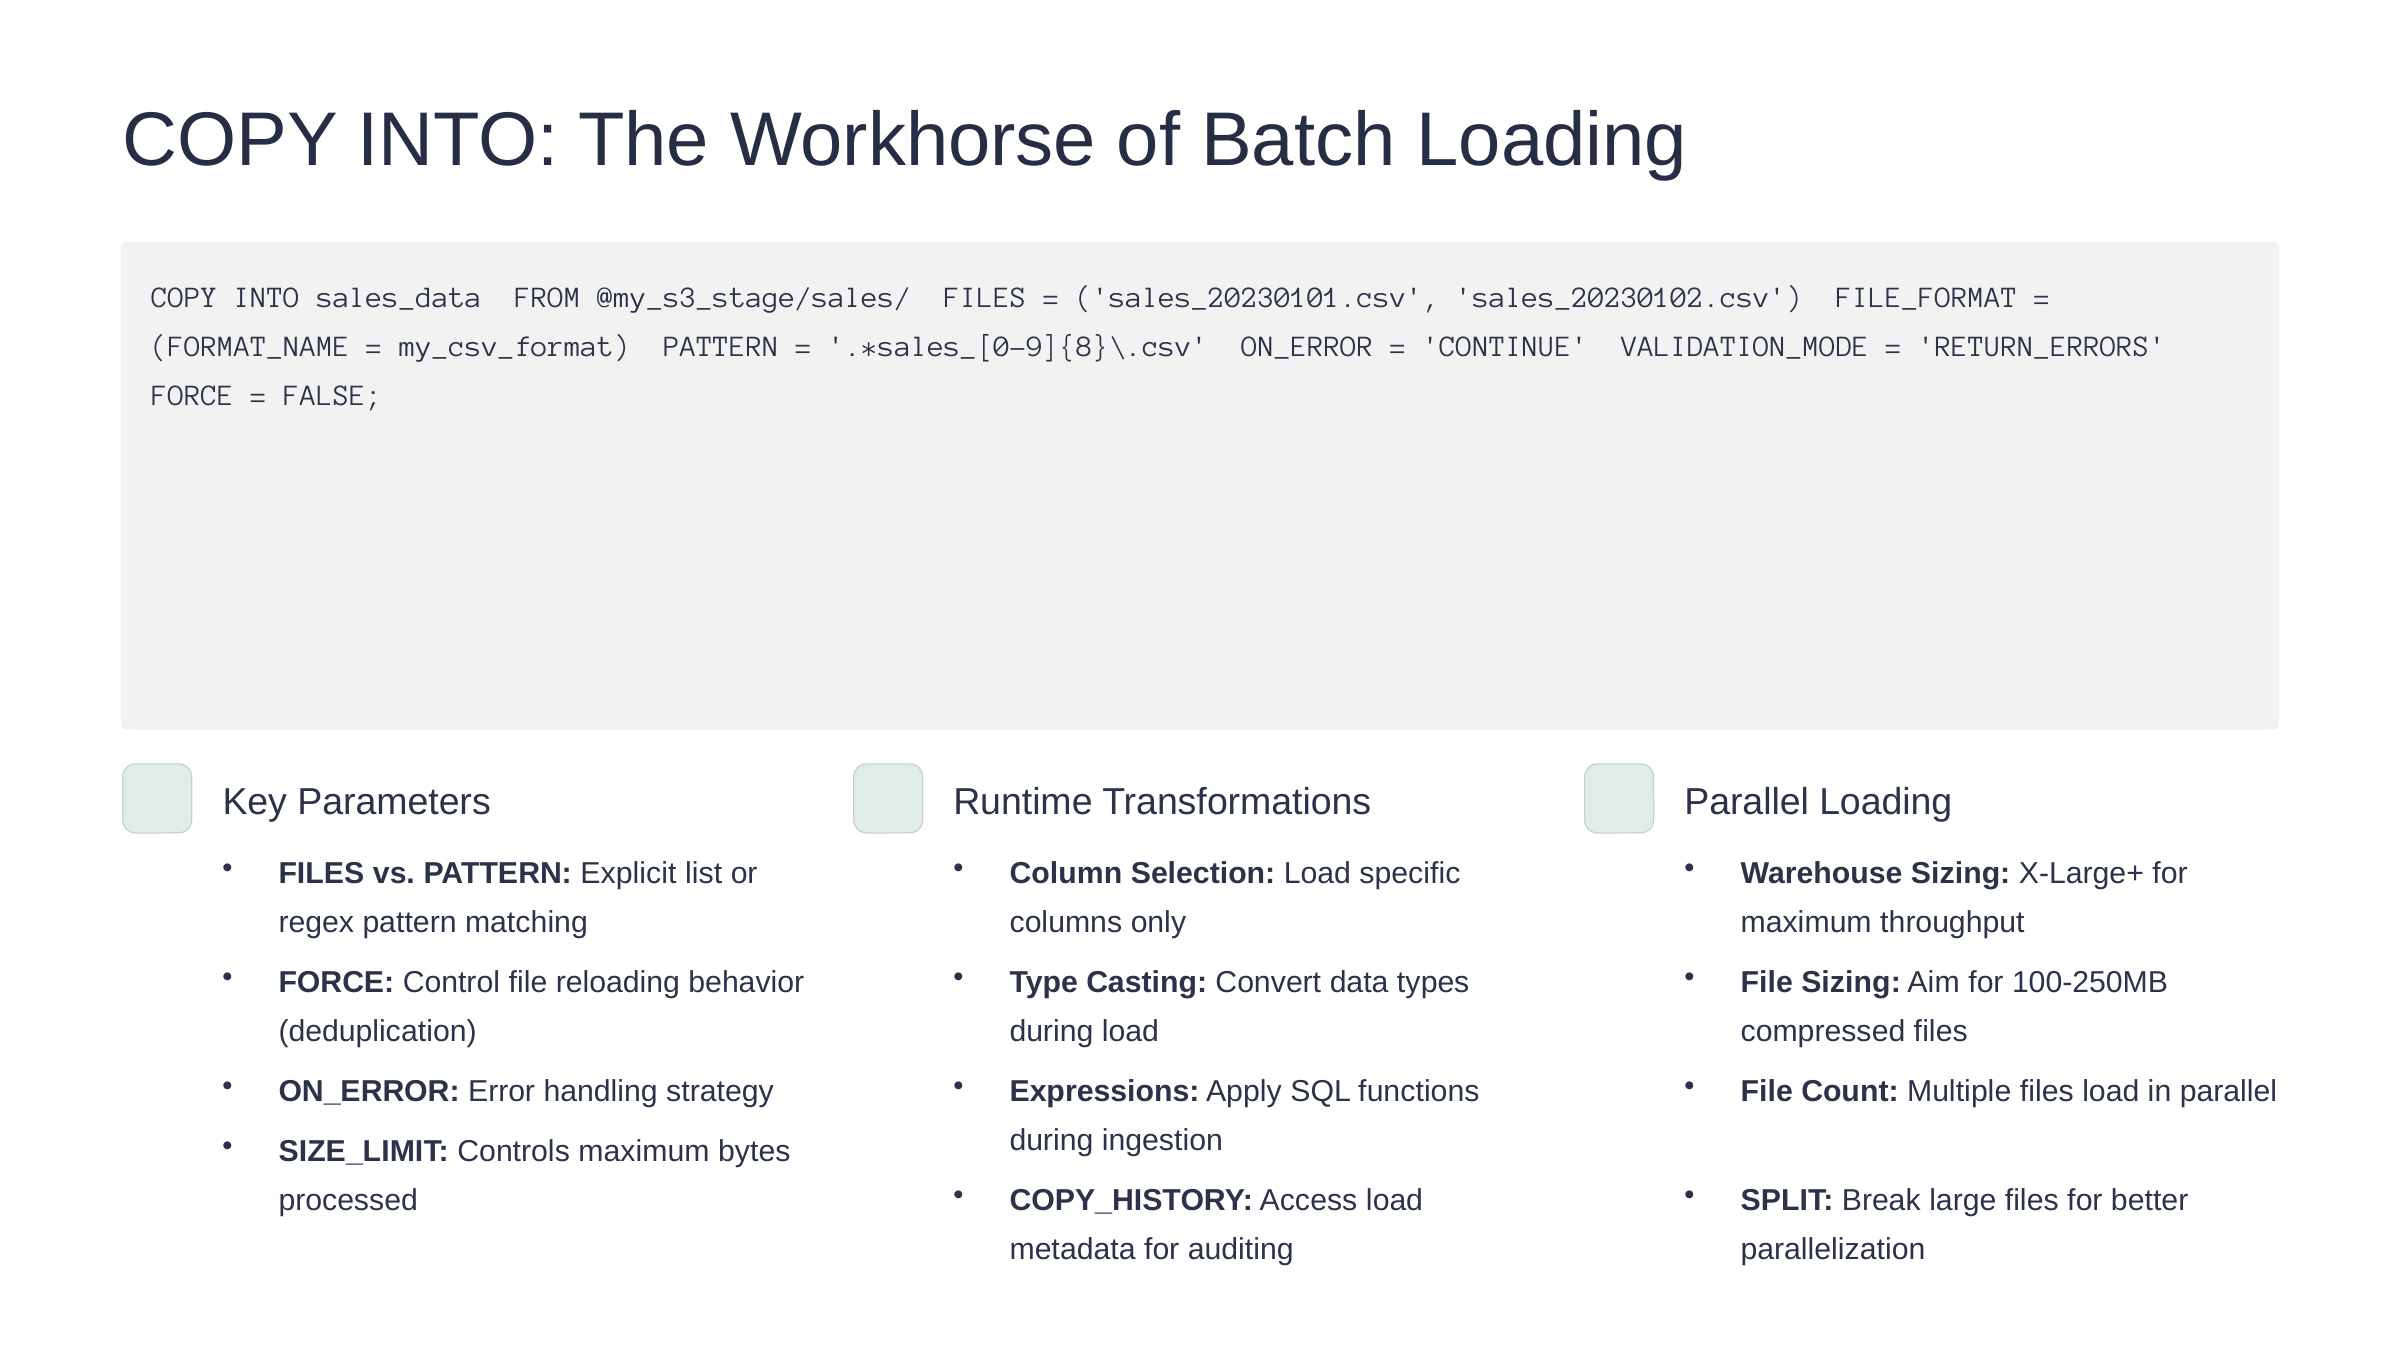

COPY INTO: The Workhorse of Batch Loading

COPY INTO sales_data  FROM @my_s3_stage/sales/  FILES = ('sales_20230101.csv', 'sales_20230102.csv')  FILE_FORMAT = (FORMAT_NAME = my_csv_format)  PATTERN = '.*sales_[0-9]{8}\.csv'  ON_ERROR = 'CONTINUE'  VALIDATION_MODE = 'RETURN_ERRORS'  FORCE = FALSE;

Key Parameters
Runtime Transformations
Parallel Loading
FILES vs. PATTERN: Explicit list or regex pattern matching
Column Selection: Load specific columns only
Warehouse Sizing: X-Large+ for maximum throughput
FORCE: Control file reloading behavior (deduplication)
Type Casting: Convert data types during load
File Sizing: Aim for 100-250MB compressed files
ON_ERROR: Error handling strategy
Expressions: Apply SQL functions during ingestion
File Count: Multiple files load in parallel
SIZE_LIMIT: Controls maximum bytes processed
COPY_HISTORY: Access load metadata for auditing
SPLIT: Break large files for better parallelization